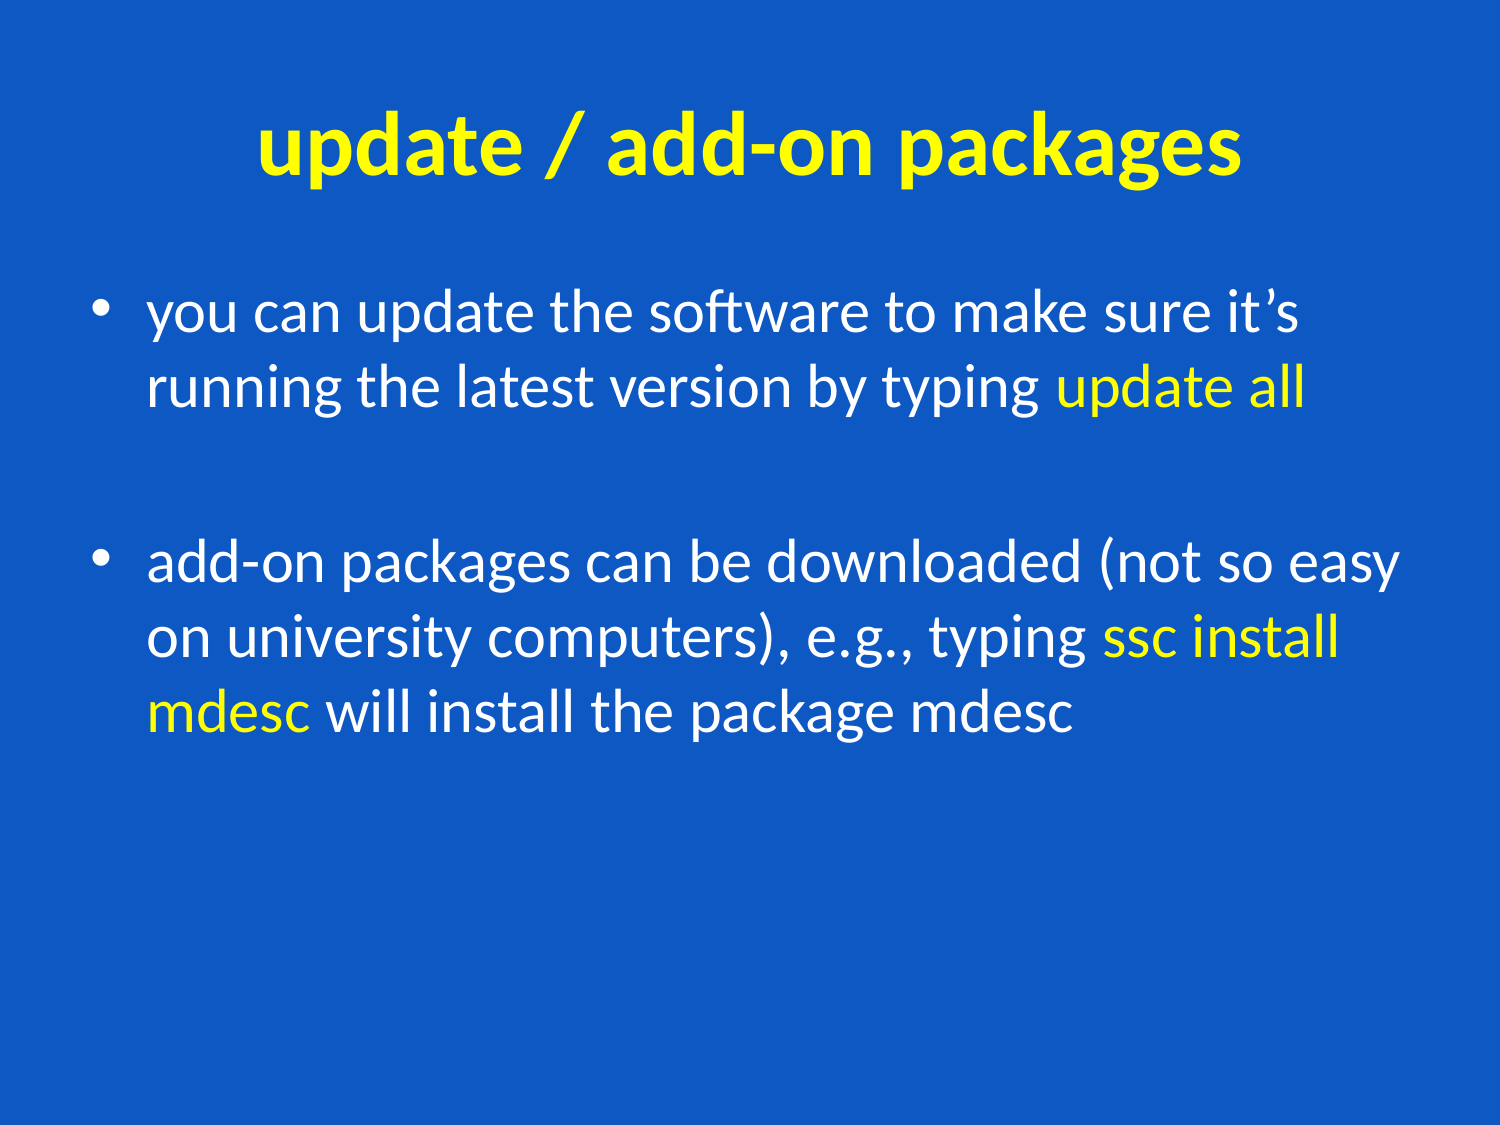

# update / add-on packages
you can update the software to make sure it’s running the latest version by typing update all

add-­on packages can be downloaded (not so easy on university computers), e.g., typing ssc install mdesc will install the package mdesc